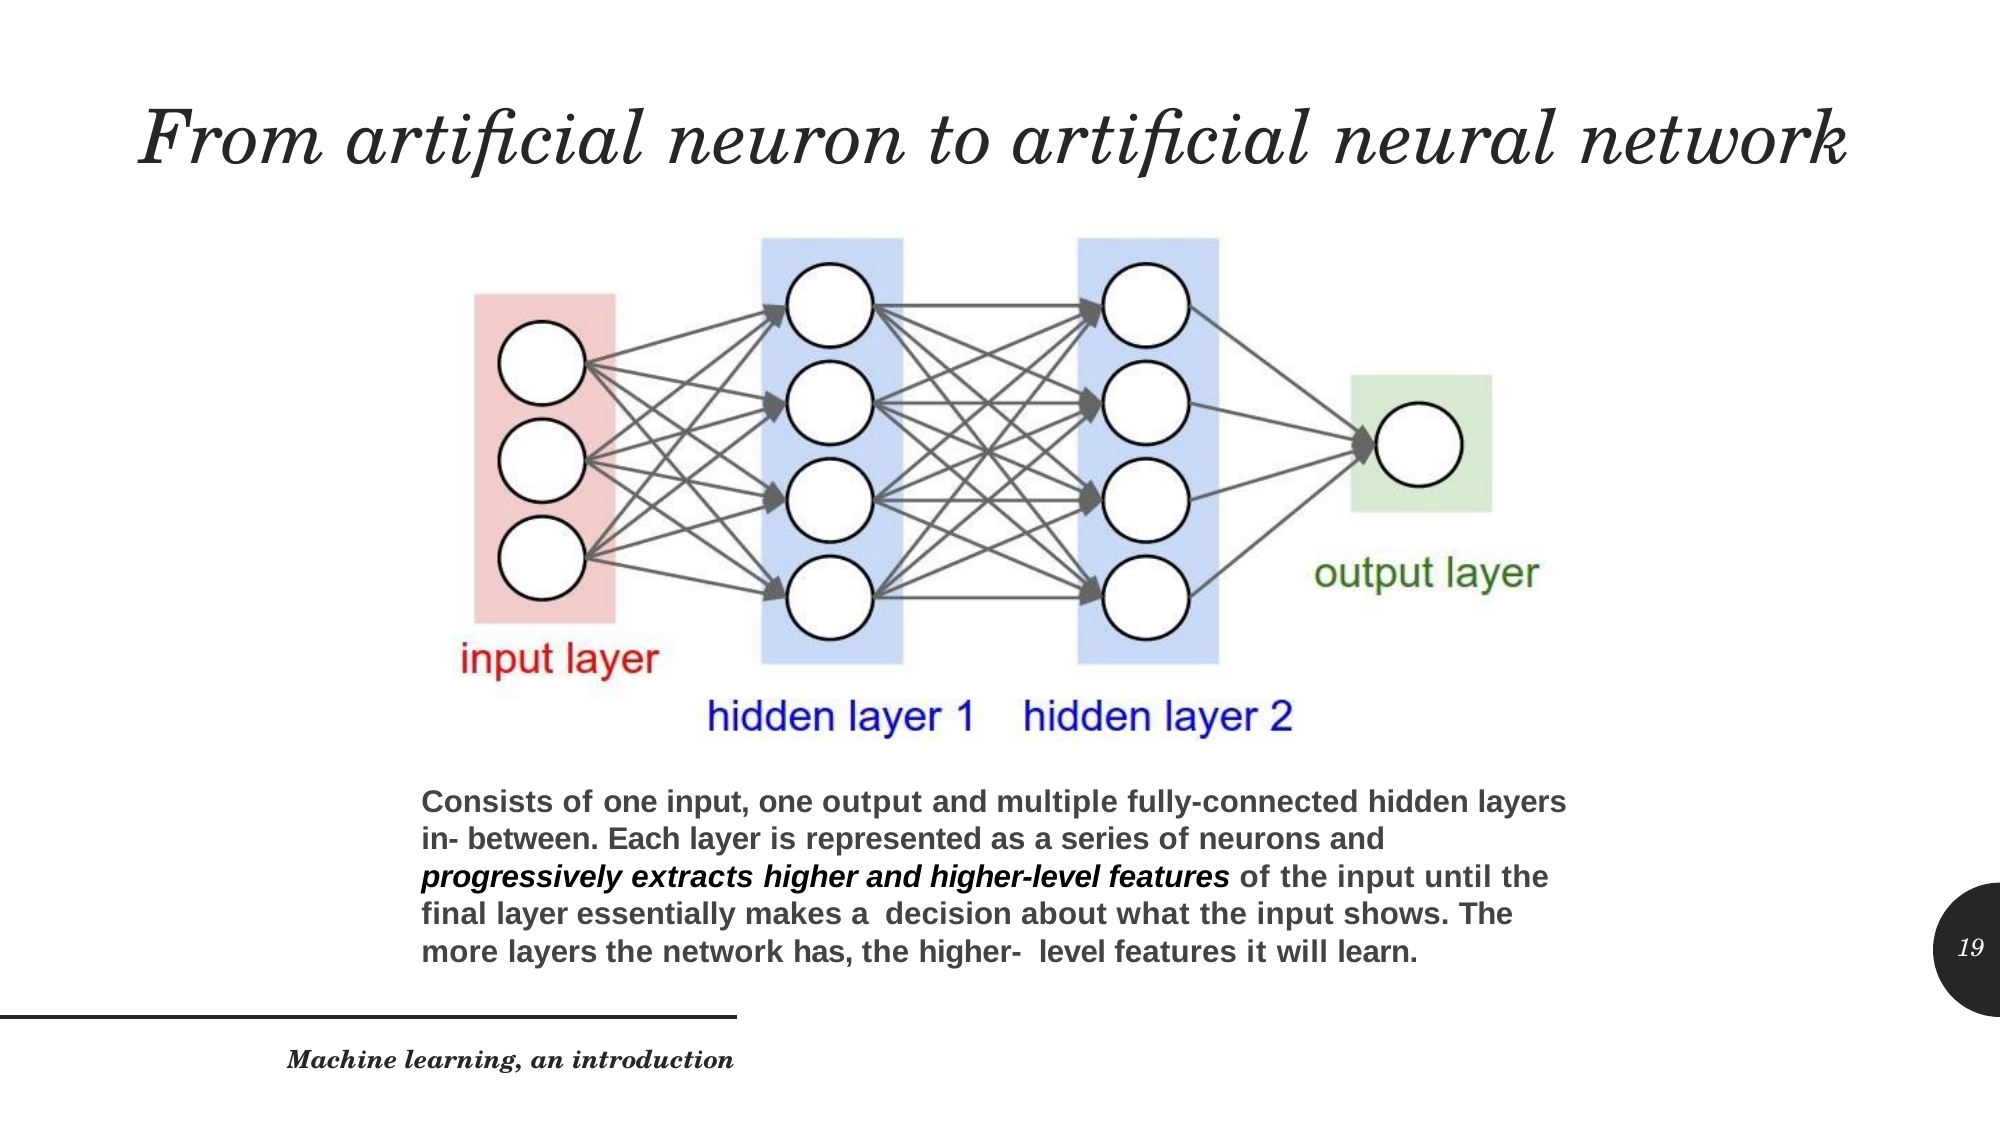

# From artificial neuron to artificial neural network

Consists of one input, one output and multiple fully-connected hidden layers in- between. Each layer is represented as a series of neurons and progressively extracts higher and higher-level features of the input until the final layer essentially makes a  decision about what the input shows. The more layers the network has, the higher-  level features it will learn.
19
Machine learning, an introduction